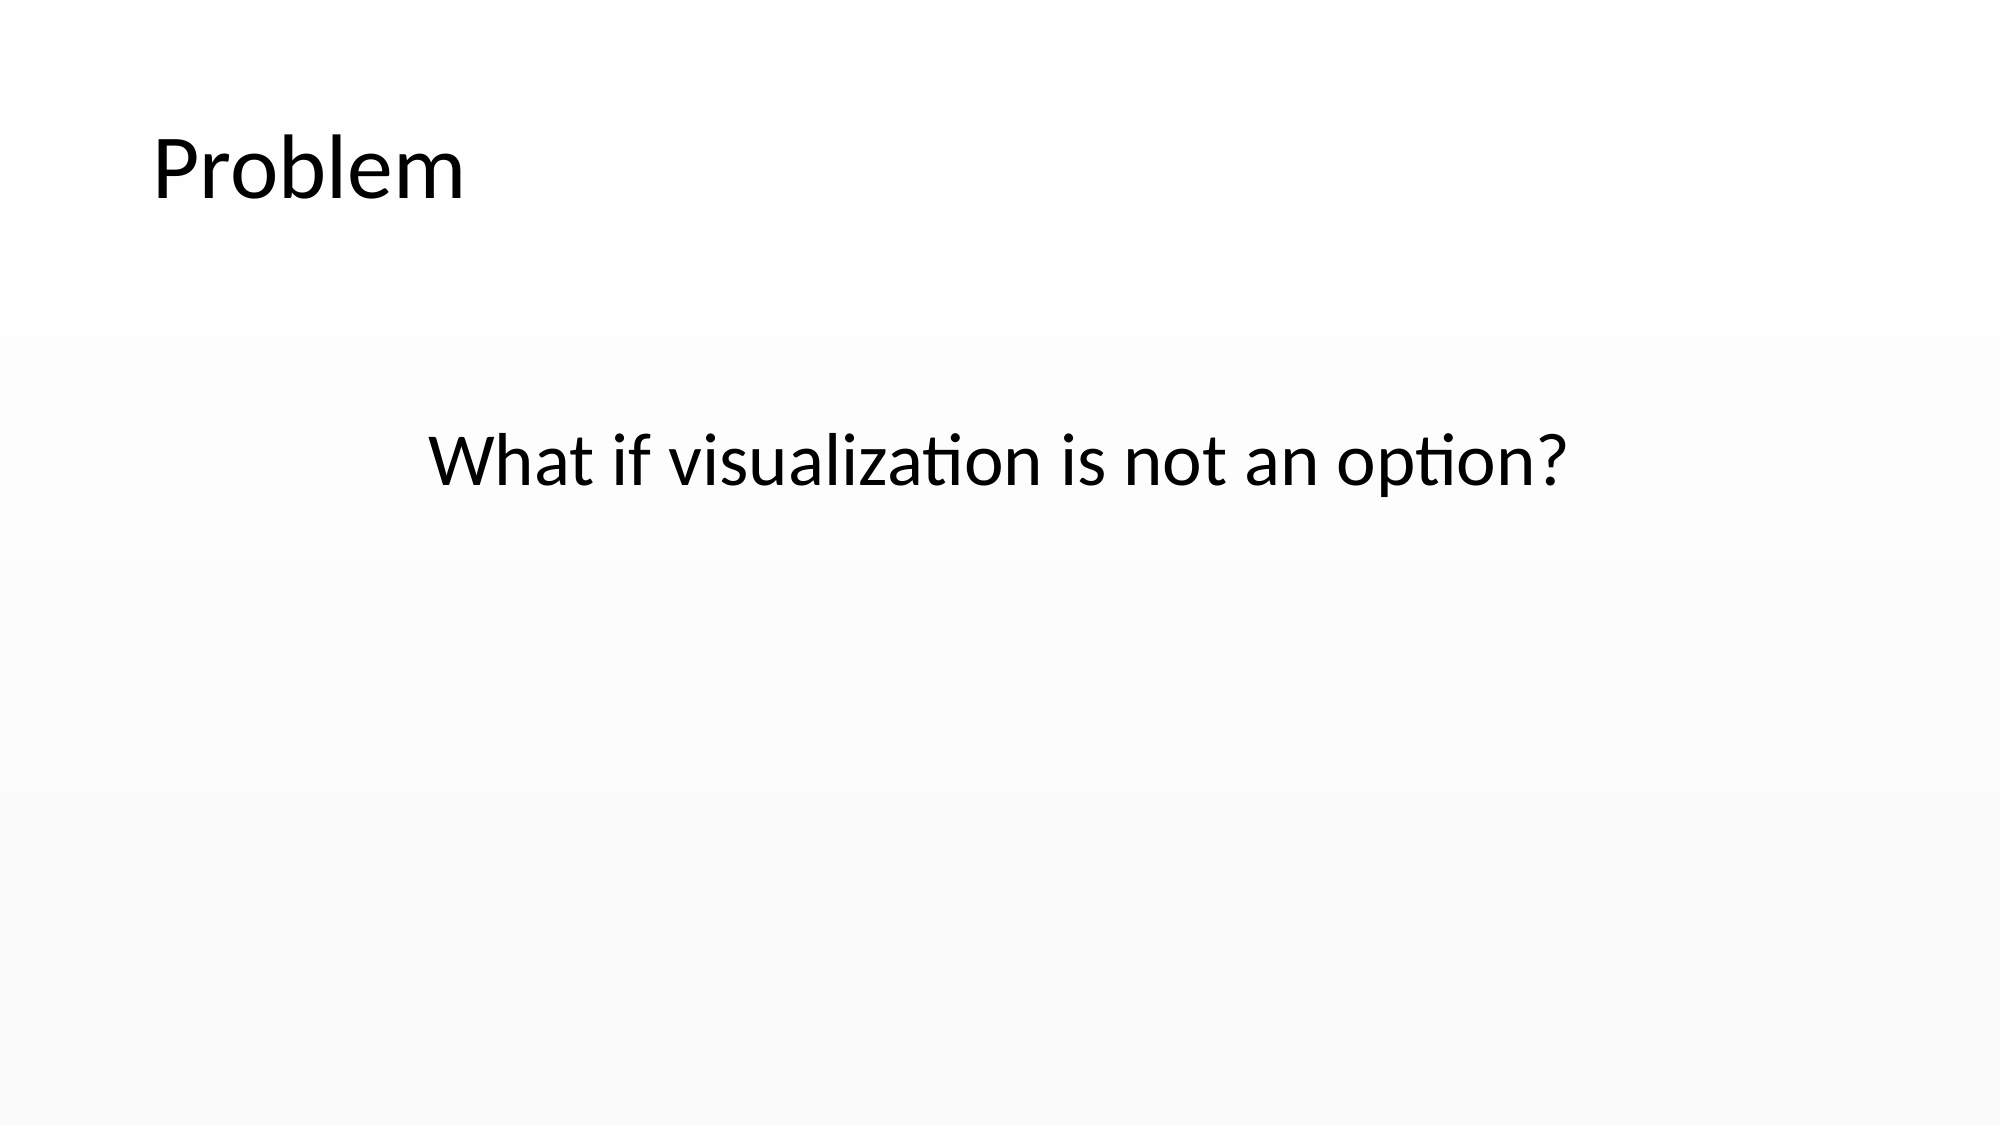

# Problem
What if visualization is not an option?